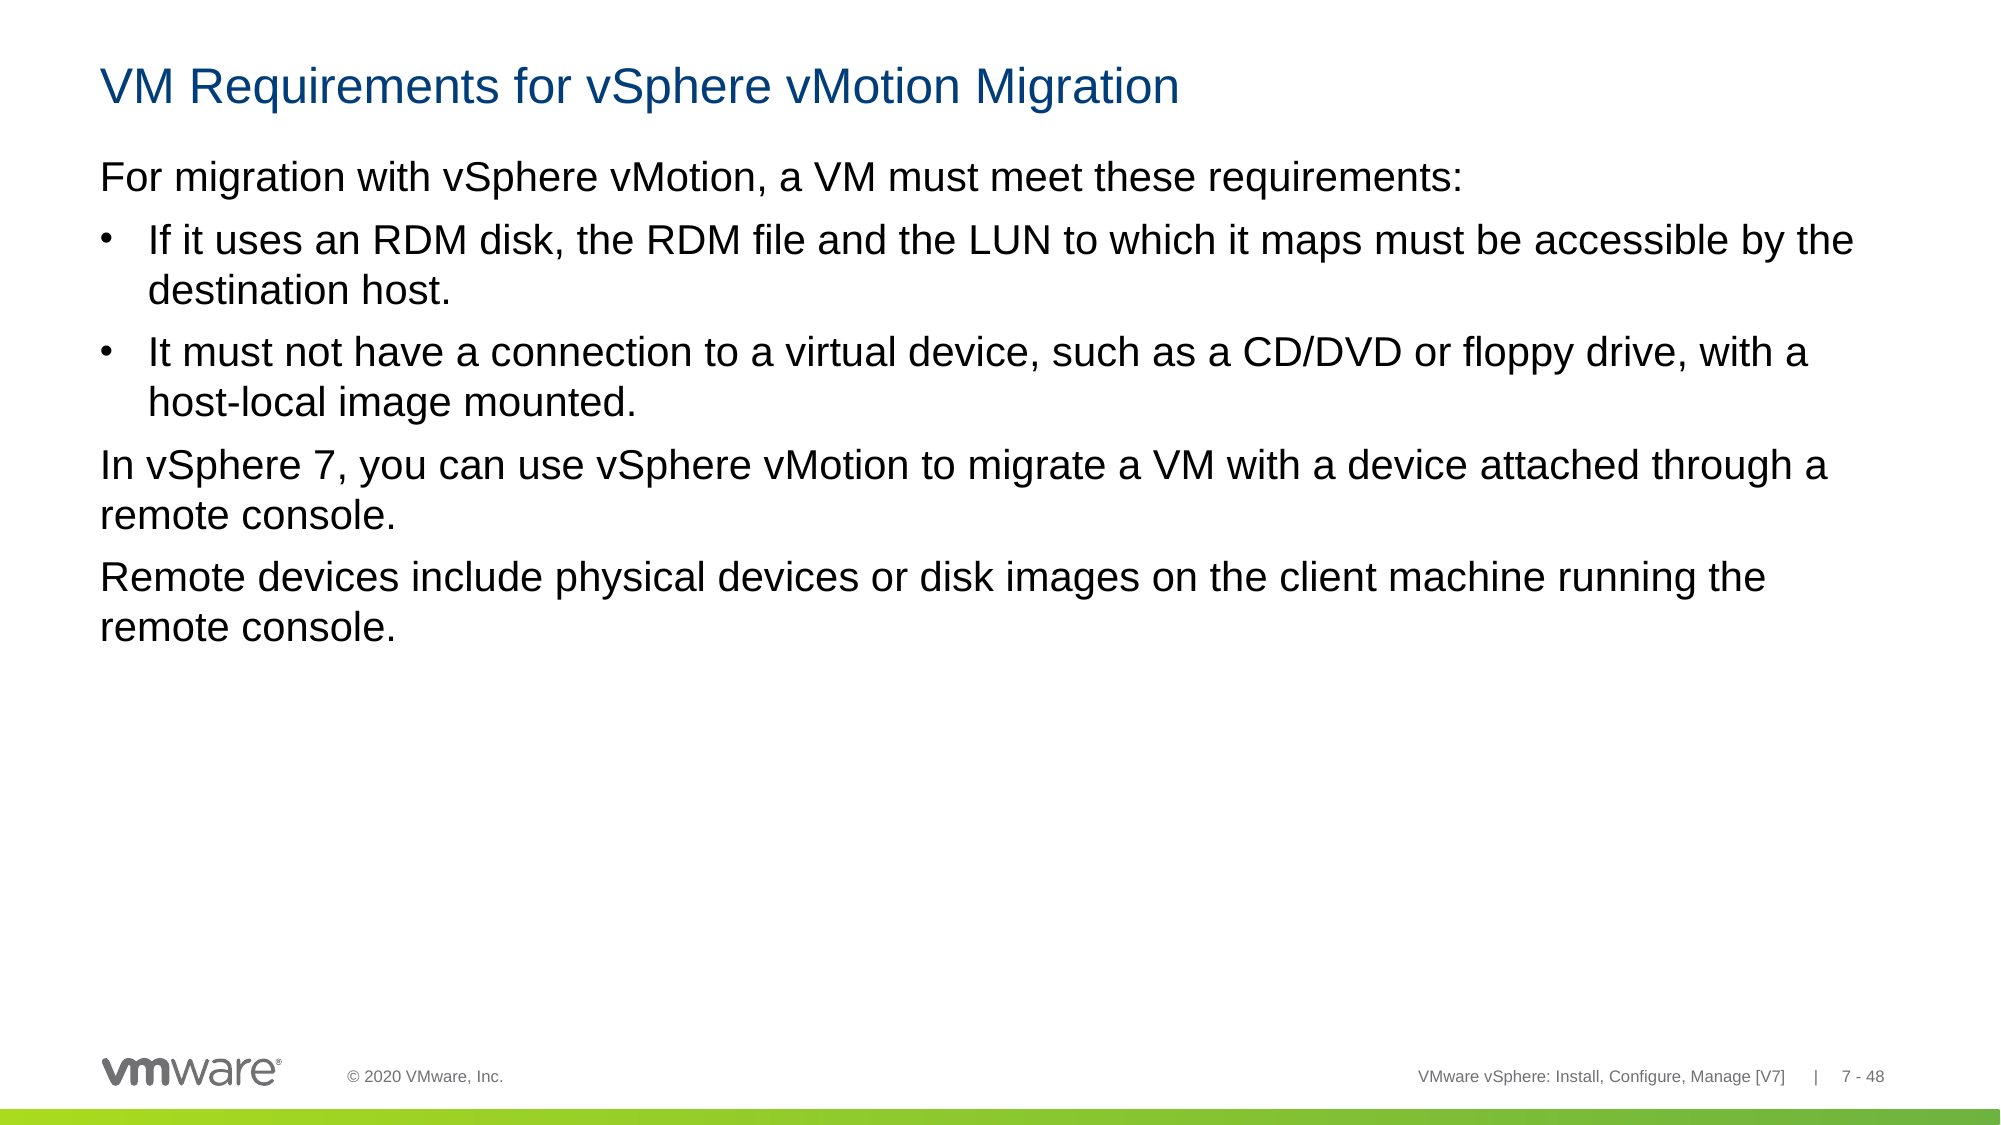

# VM Requirements for vSphere vMotion Migration
For migration with vSphere vMotion, a VM must meet these requirements:
If it uses an RDM disk, the RDM file and the LUN to which it maps must be accessible by the destination host.
It must not have a connection to a virtual device, such as a CD/DVD or floppy drive, with a host-local image mounted.
In vSphere 7, you can use vSphere vMotion to migrate a VM with a device attached through a remote console.
Remote devices include physical devices or disk images on the client machine running the remote console.
VMware vSphere: Install, Configure, Manage [V7]      |     7 - 48